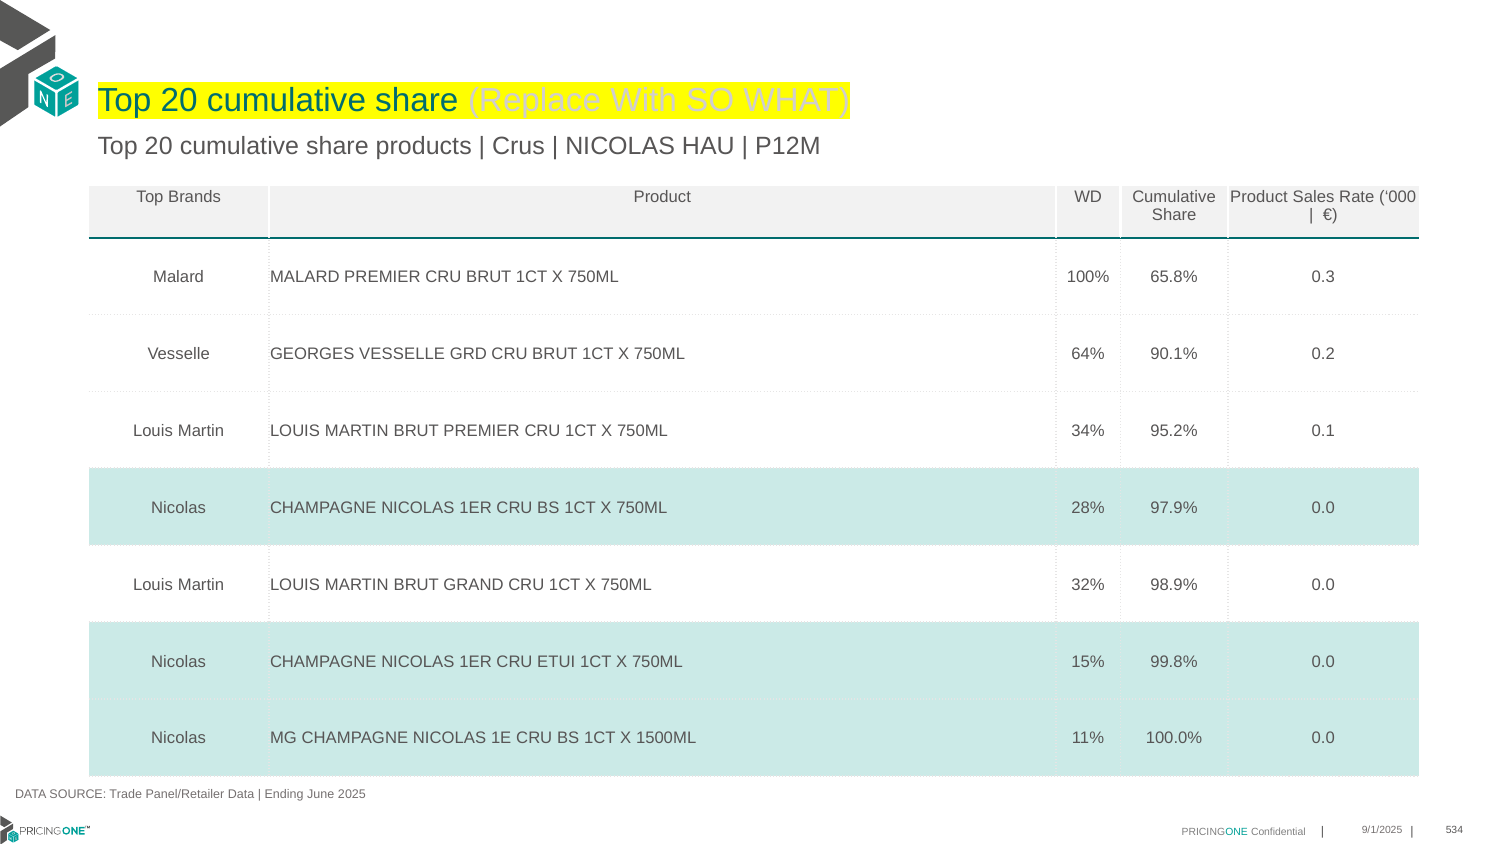

# Top 20 cumulative share (Replace With SO WHAT)
Top 20 cumulative share products | Crus | NICOLAS HAU | P12M
| Top Brands | Product | WD | Cumulative Share | Product Sales Rate (‘000 | €) |
| --- | --- | --- | --- | --- |
| Malard | MALARD PREMIER CRU BRUT 1CT X 750ML | 100% | 65.8% | 0.3 |
| Vesselle | GEORGES VESSELLE GRD CRU BRUT 1CT X 750ML | 64% | 90.1% | 0.2 |
| Louis Martin | LOUIS MARTIN BRUT PREMIER CRU 1CT X 750ML | 34% | 95.2% | 0.1 |
| Nicolas | CHAMPAGNE NICOLAS 1ER CRU BS 1CT X 750ML | 28% | 97.9% | 0.0 |
| Louis Martin | LOUIS MARTIN BRUT GRAND CRU 1CT X 750ML | 32% | 98.9% | 0.0 |
| Nicolas | CHAMPAGNE NICOLAS 1ER CRU ETUI 1CT X 750ML | 15% | 99.8% | 0.0 |
| Nicolas | MG CHAMPAGNE NICOLAS 1E CRU BS 1CT X 1500ML | 11% | 100.0% | 0.0 |
DATA SOURCE: Trade Panel/Retailer Data | Ending June 2025

9/1/2025
534